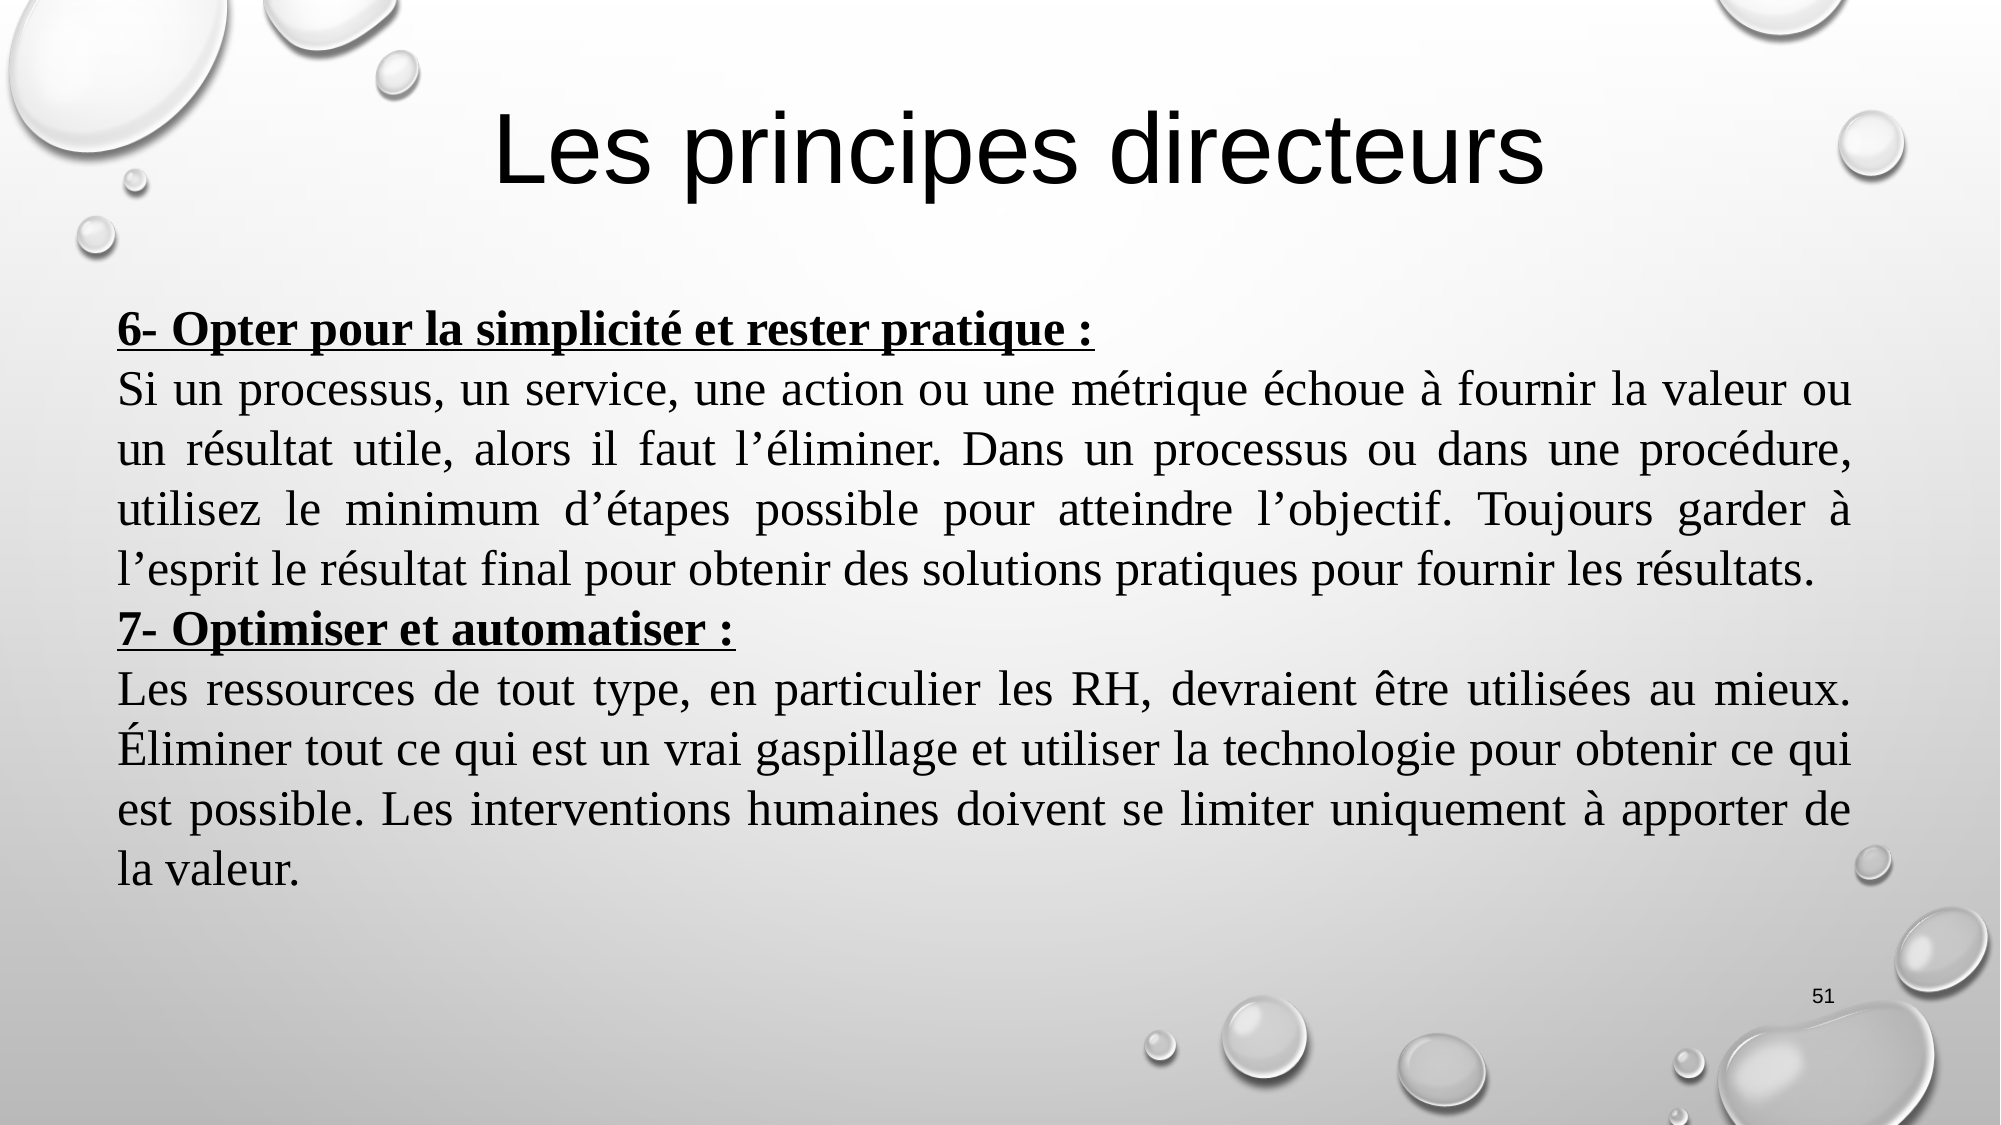

Les principes directeurs
6- Opter pour la simplicité et rester pratique :
Si un processus, un service, une action ou une métrique échoue à fournir la valeur ou un résultat utile, alors il faut l’éliminer. Dans un processus ou dans une procédure, utilisez le minimum d’étapes possible pour atteindre l’objectif. Toujours garder à l’esprit le résultat final pour obtenir des solutions pratiques pour fournir les résultats.
7- Optimiser et automatiser :
Les ressources de tout type, en particulier les RH, devraient être utilisées au mieux. Éliminer tout ce qui est un vrai gaspillage et utiliser la technologie pour obtenir ce qui est possible. Les interventions humaines doivent se limiter uniquement à apporter de la valeur.
51